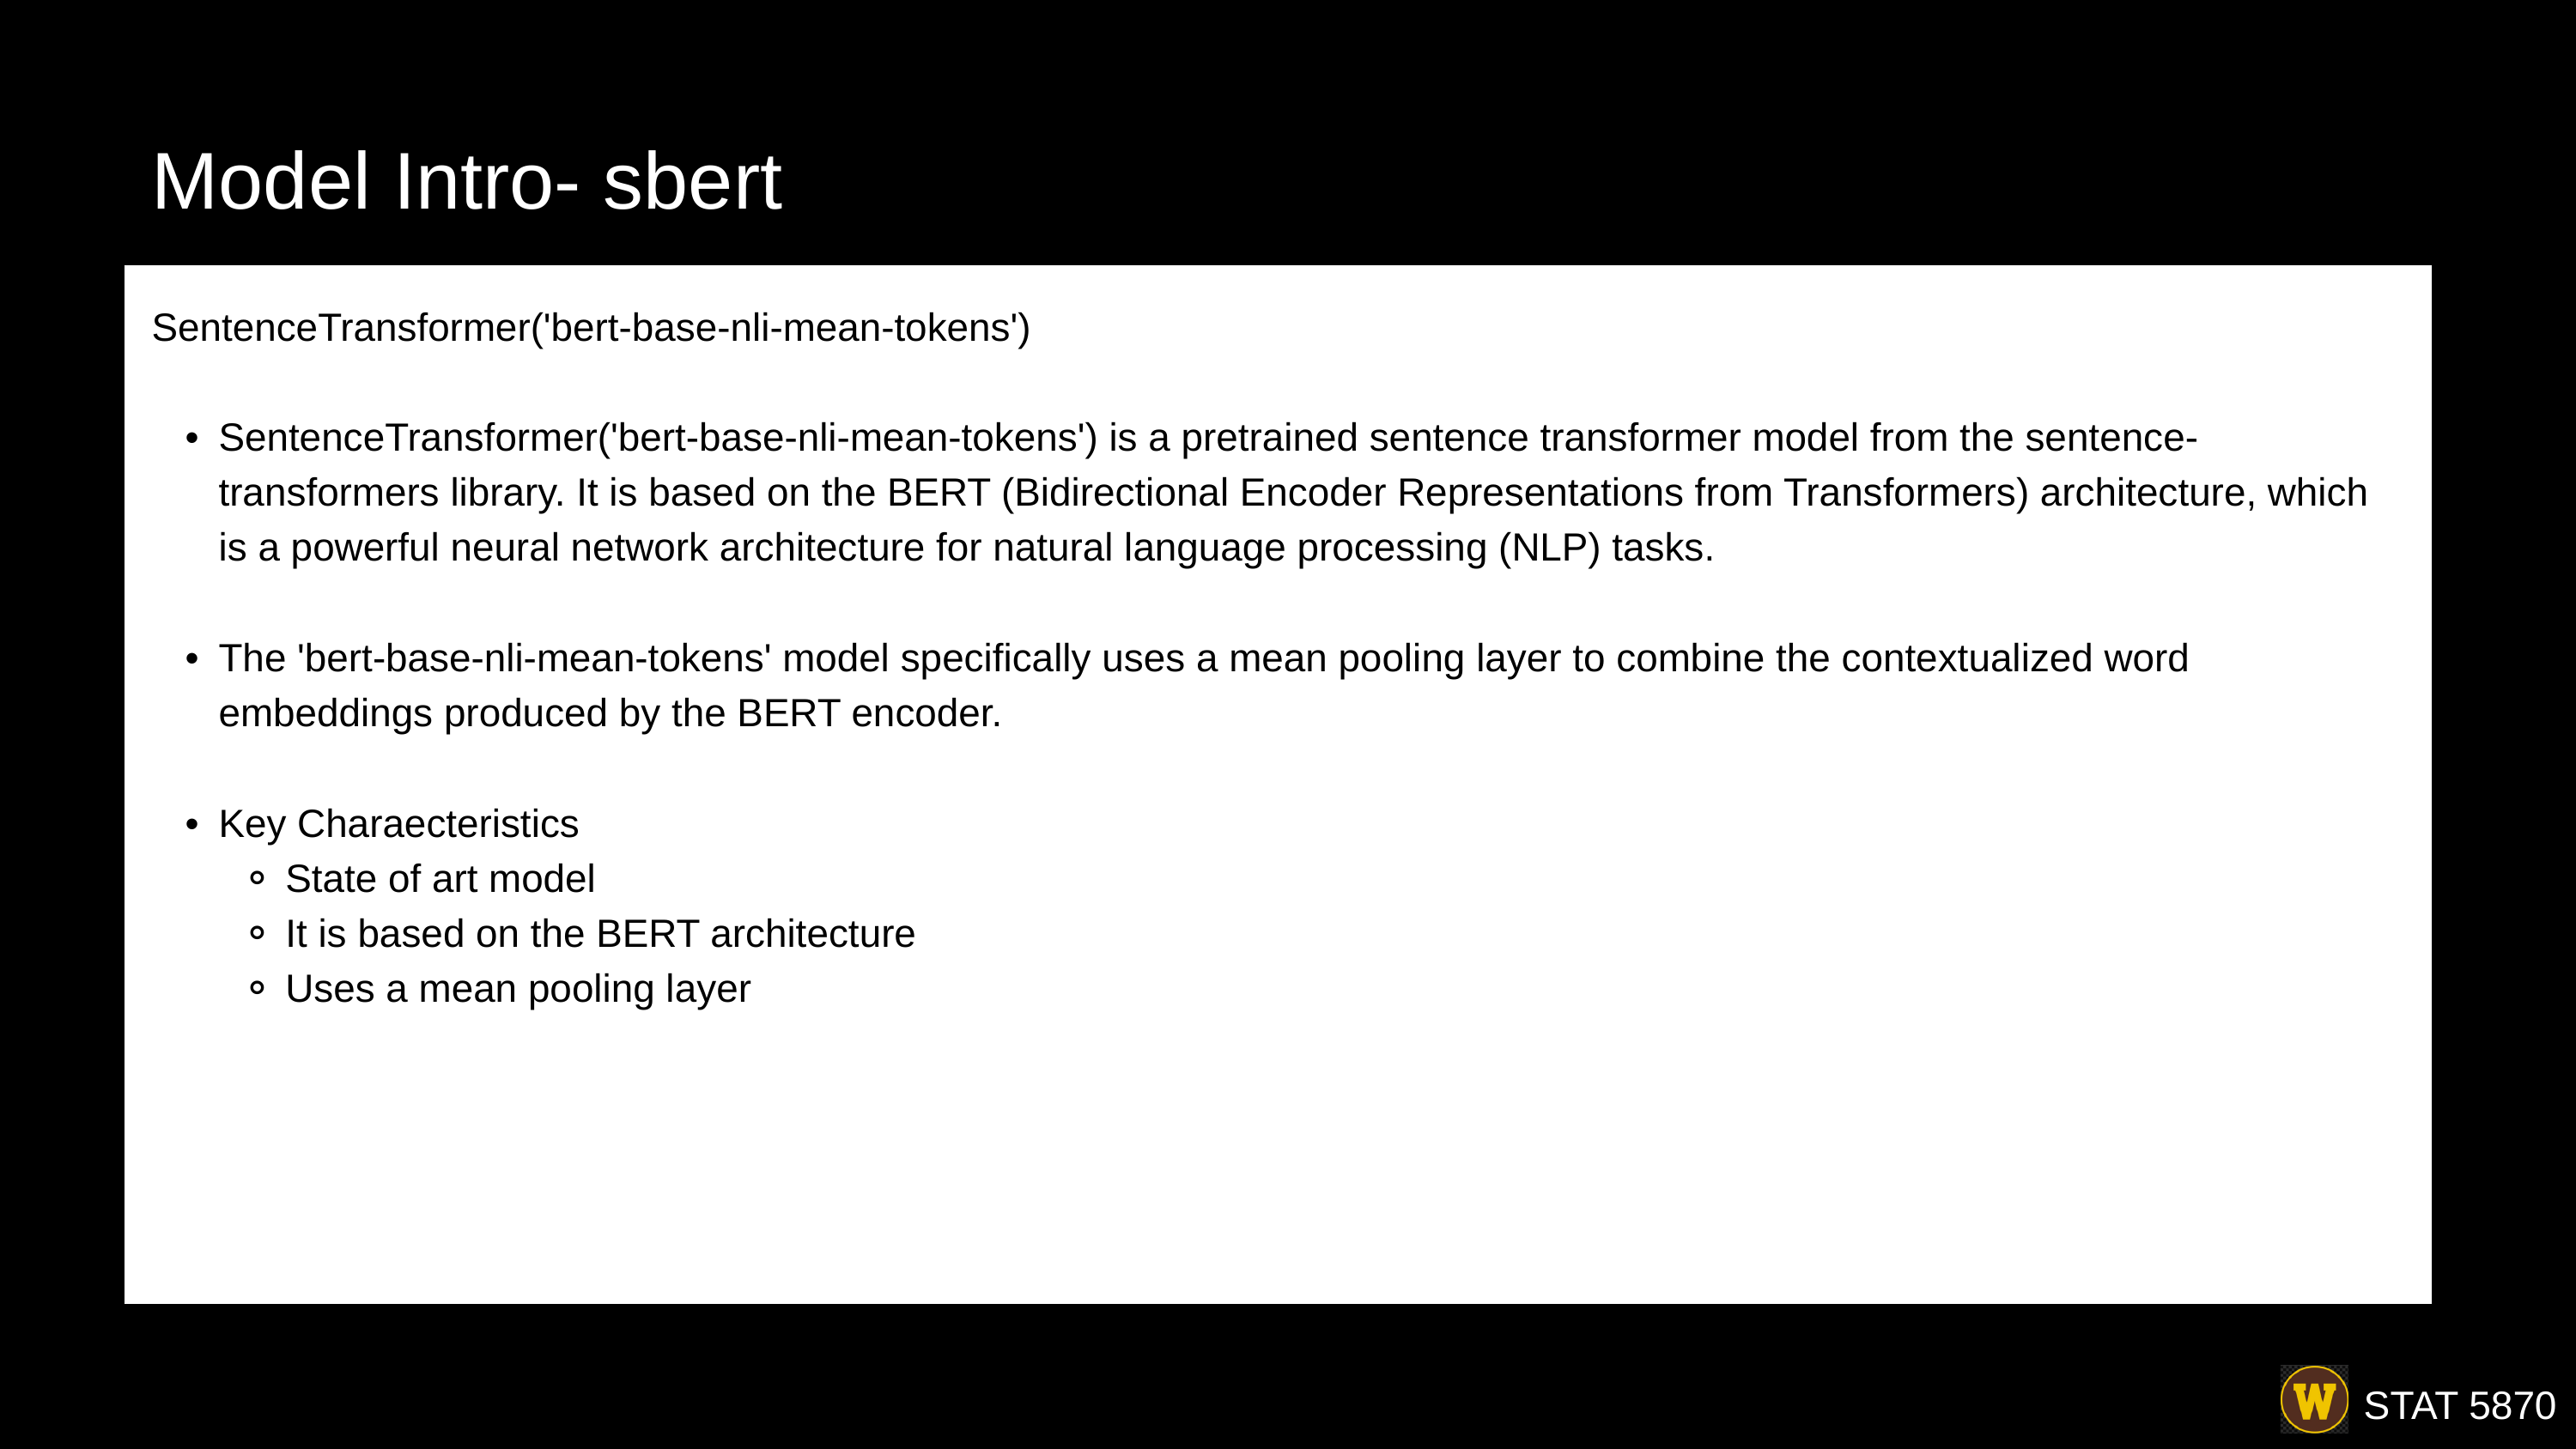

| Model Intro- sbert |
| --- |
| SentenceTransformer('bert-base-nli-mean-tokens') SentenceTransformer('bert-base-nli-mean-tokens') is a pretrained sentence transformer model from the sentence-transformers library. It is based on the BERT (Bidirectional Encoder Representations from Transformers) architecture, which is a powerful neural network architecture for natural language processing (NLP) tasks. The 'bert-base-nli-mean-tokens' model specifically uses a mean pooling layer to combine the contextualized word embeddings produced by the BERT encoder. Key Charaecteristics State of art model It is based on the BERT architecture Uses a mean pooling layer |

STAT 5870